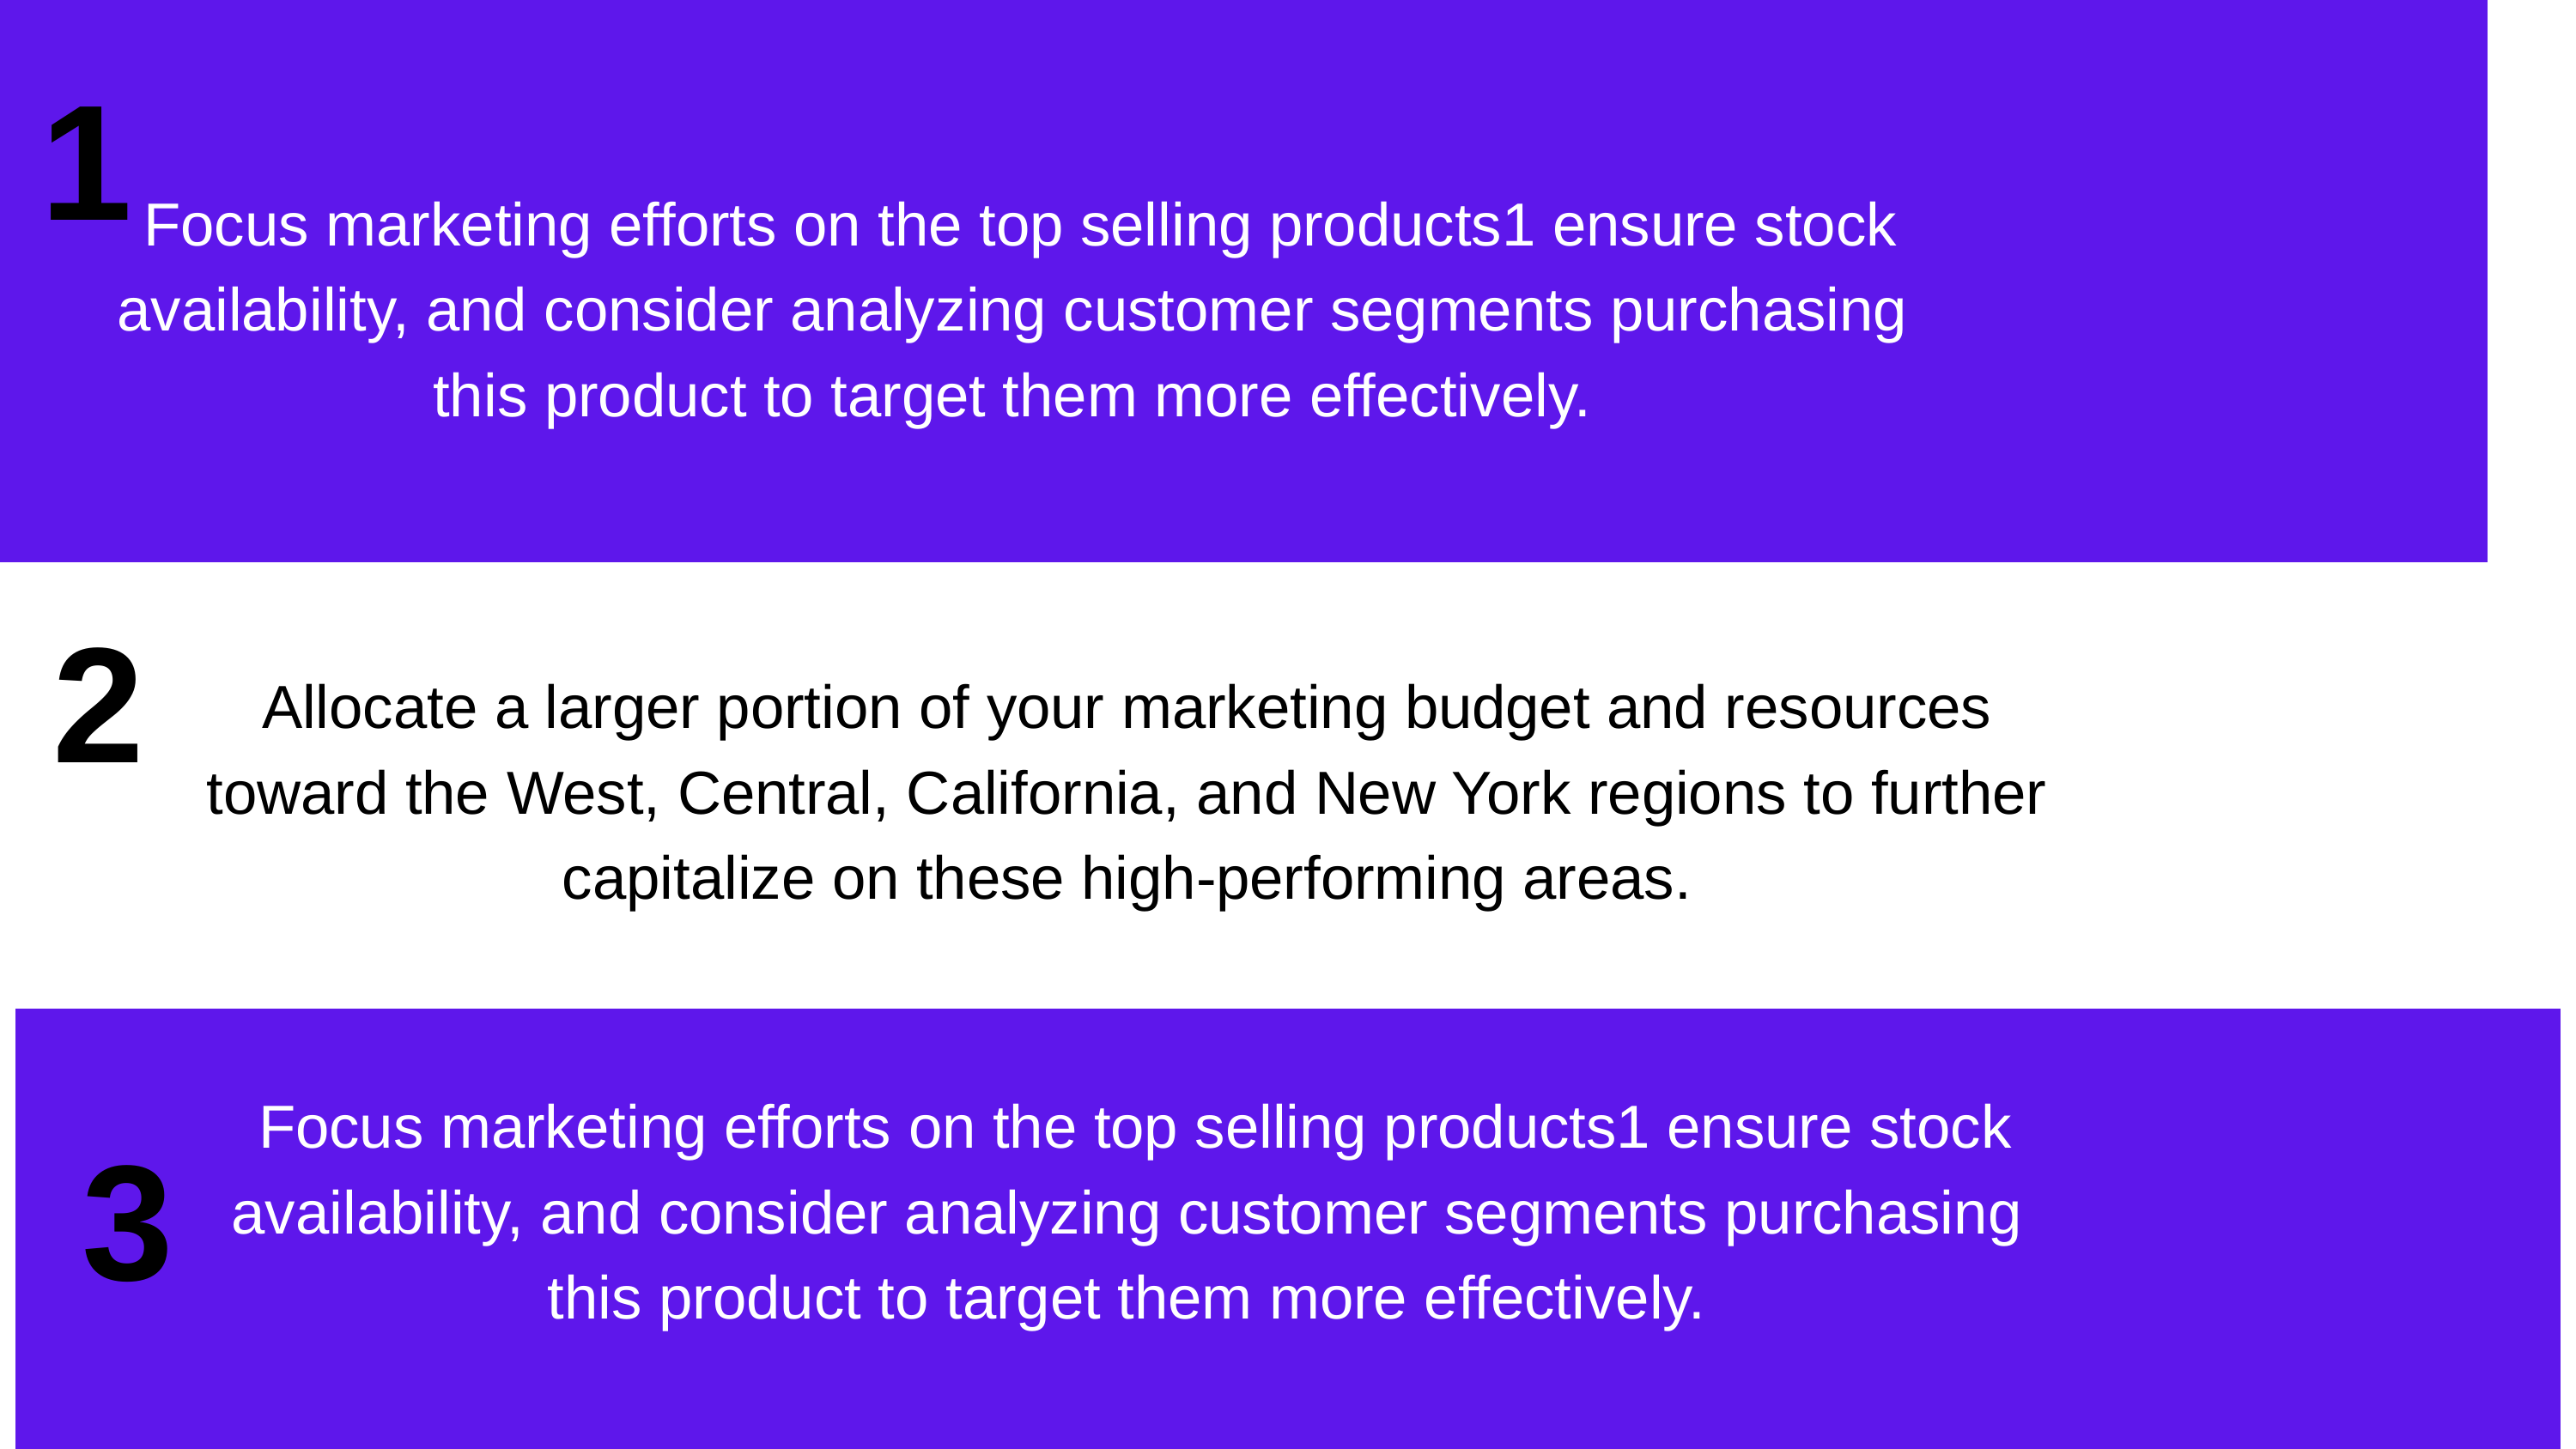

1
 Focus marketing efforts on the top selling products1 ensure stock availability, and consider analyzing customer segments purchasing this product to target them more effectively.
2
Allocate a larger portion of your marketing budget and resources toward the West, Central, California, and New York regions to further capitalize on these high-performing areas.

 Focus marketing efforts on the top selling products1 ensure stock availability, and consider analyzing customer segments purchasing this product to target them more effectively.
3